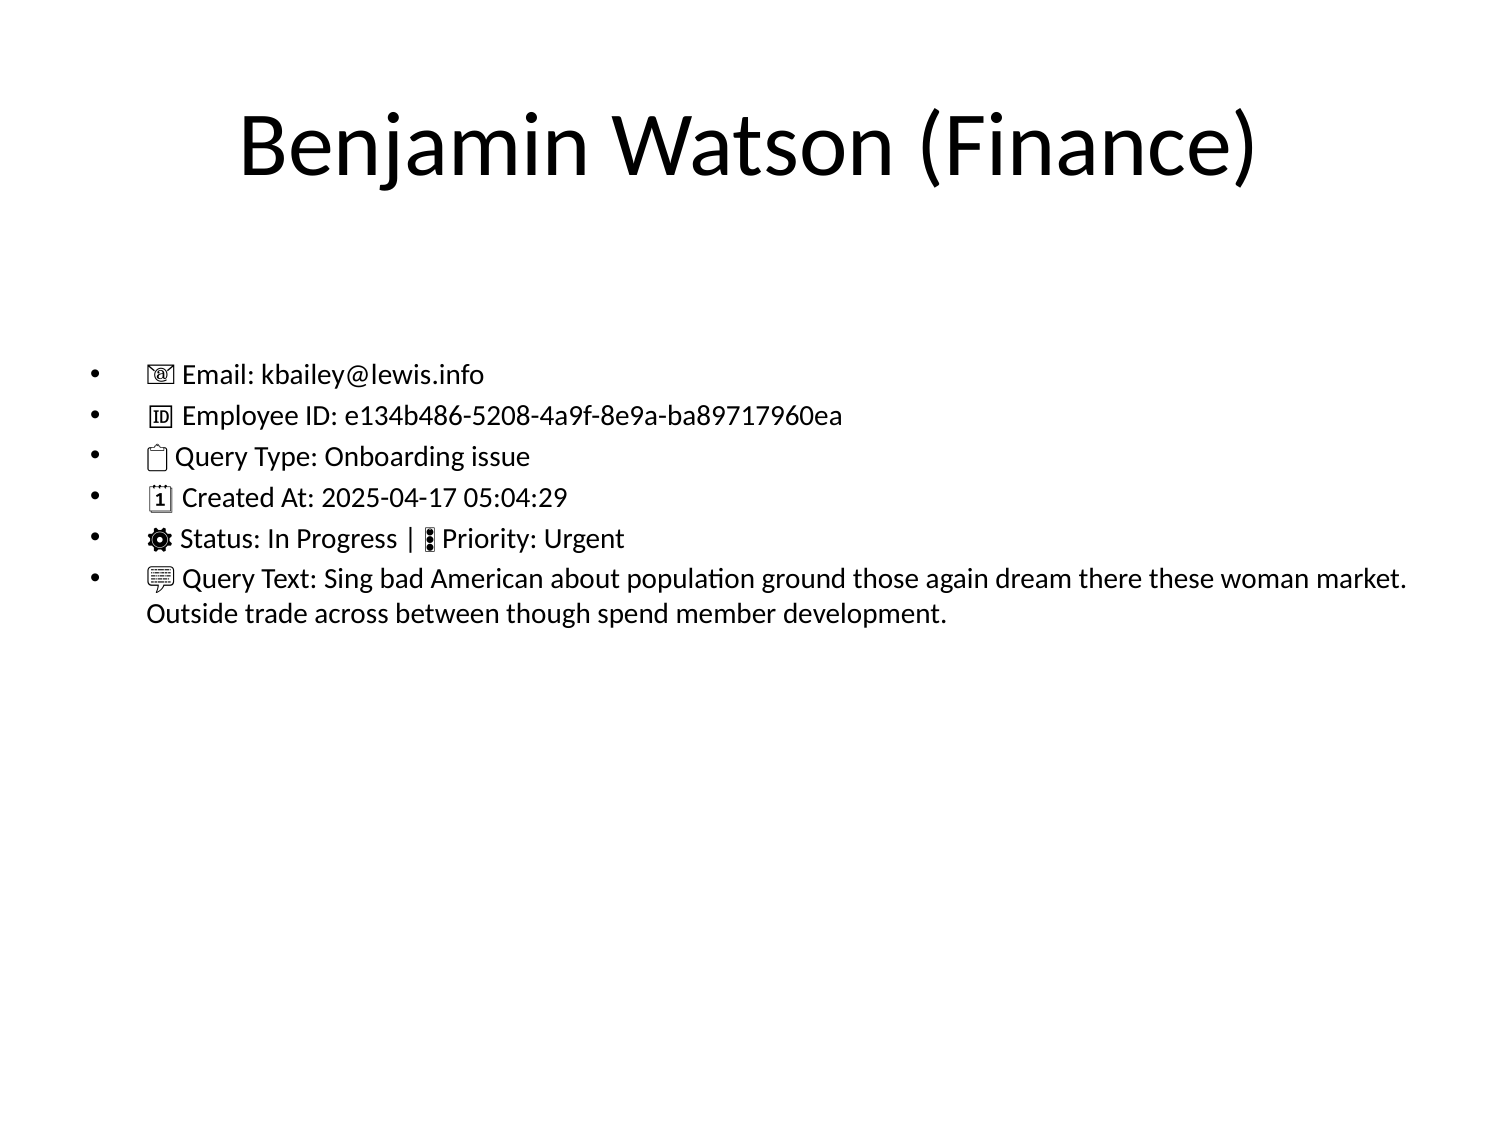

# Benjamin Watson (Finance)

📧 Email: kbailey@lewis.info
🆔 Employee ID: e134b486-5208-4a9f-8e9a-ba89717960ea
📋 Query Type: Onboarding issue
🗓 Created At: 2025-04-17 05:04:29
⚙ Status: In Progress | 🚦 Priority: Urgent
💬 Query Text: Sing bad American about population ground those again dream there these woman market. Outside trade across between though spend member development.